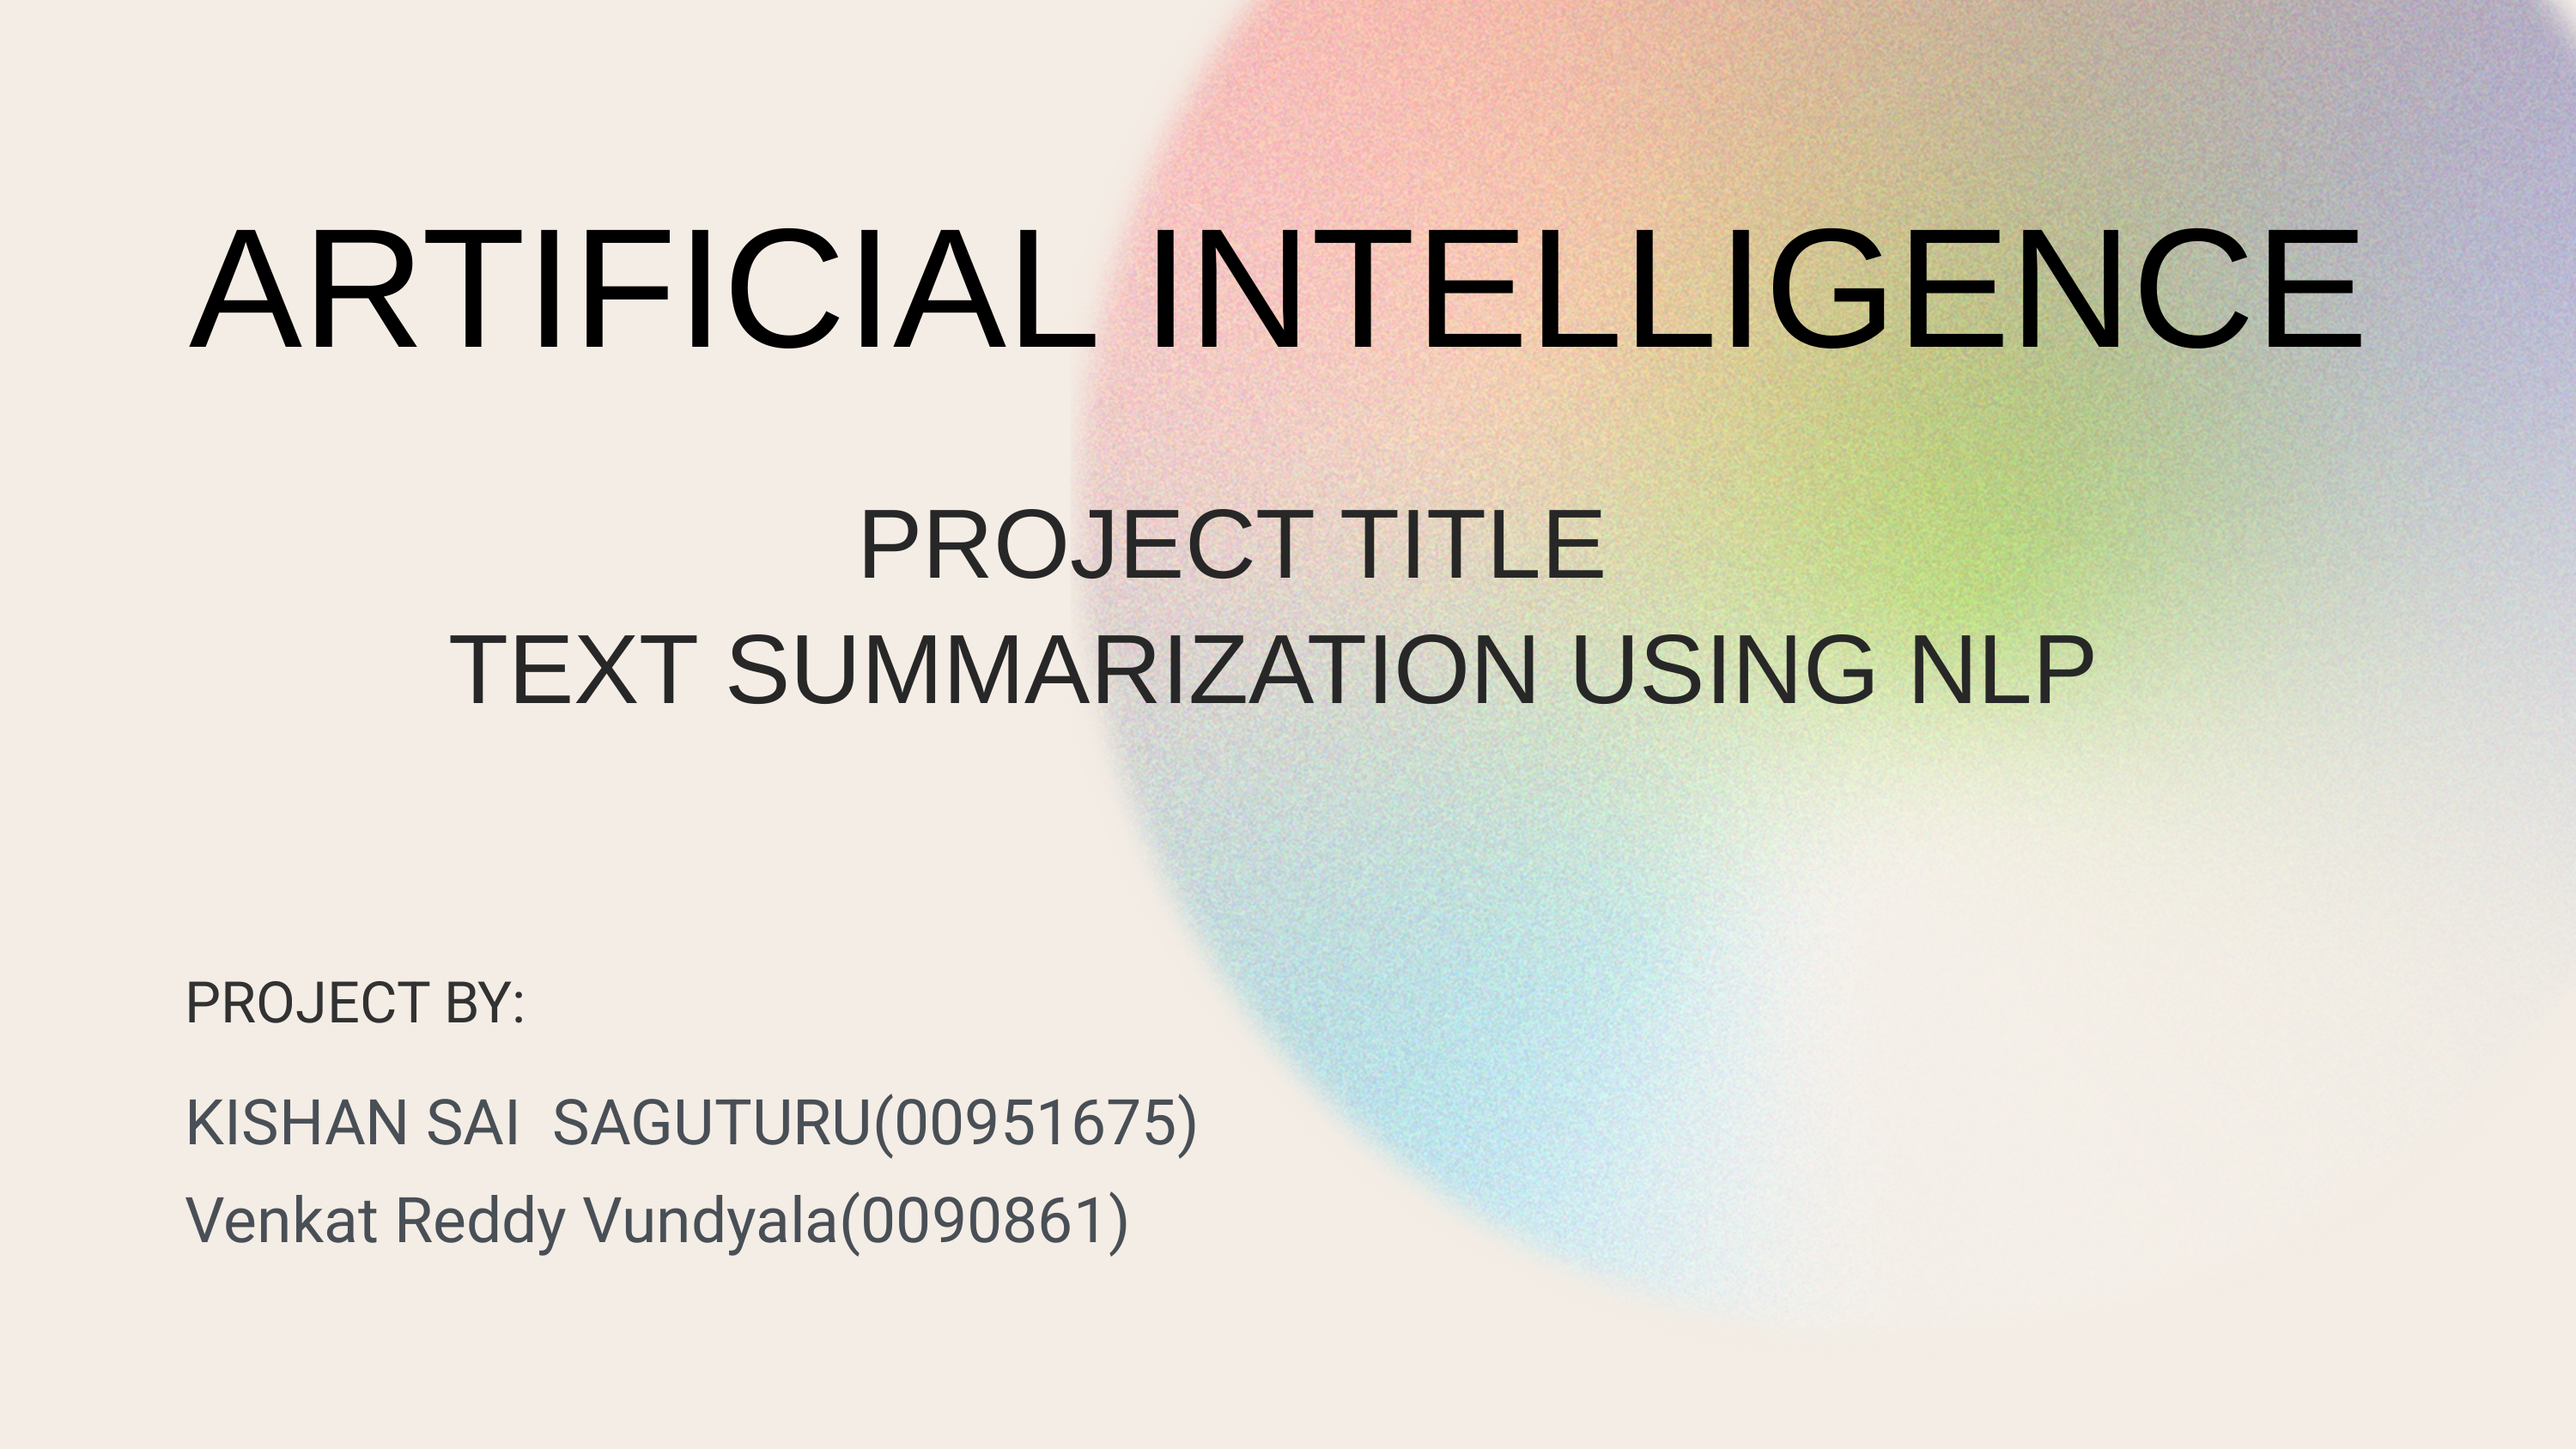

Saguturu
ARTIFICIAL INTELLIGENCE
                  PROJECT TITLE
   TEXT SUMMARIZATION USING NLP
PROJECT BY:

KISHAN SAI  SAGUTURU(00951675)
Venkat Reddy Vundyala(0090861)